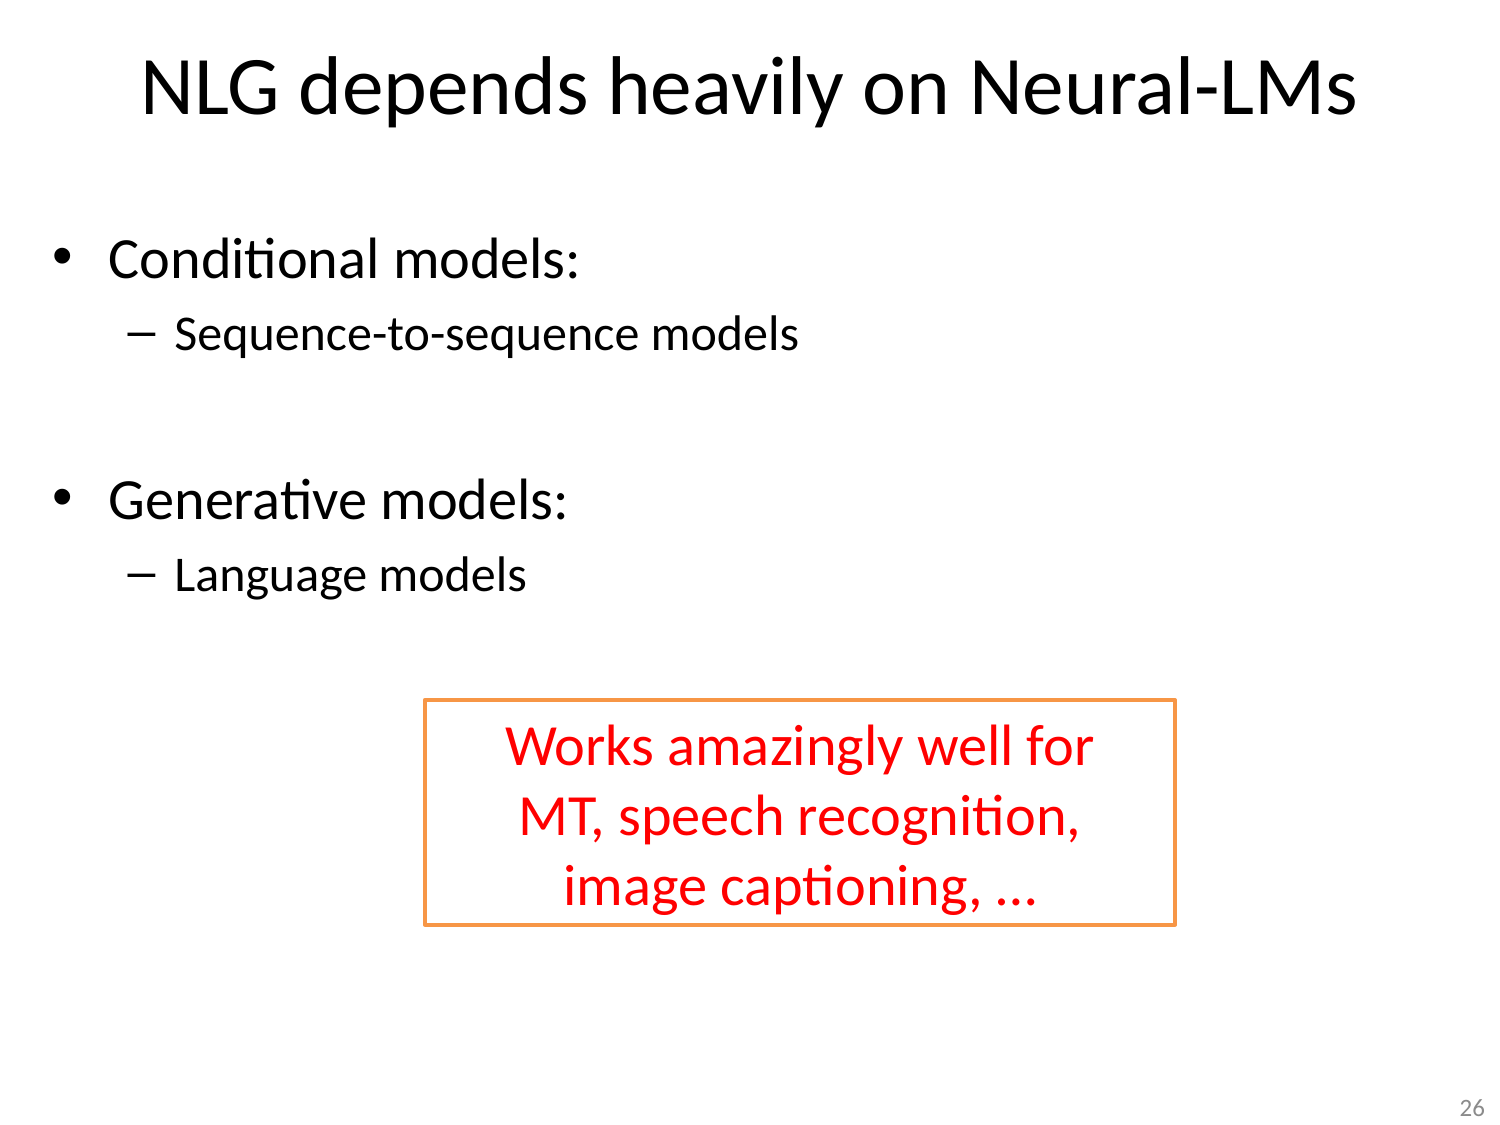

# NLG depends heavily on Neural-LMs
Conditional models:
Sequence-to-sequence models

Generative models:
Language models
Works amazingly well for
MT, speech recognition,
image captioning, …
26